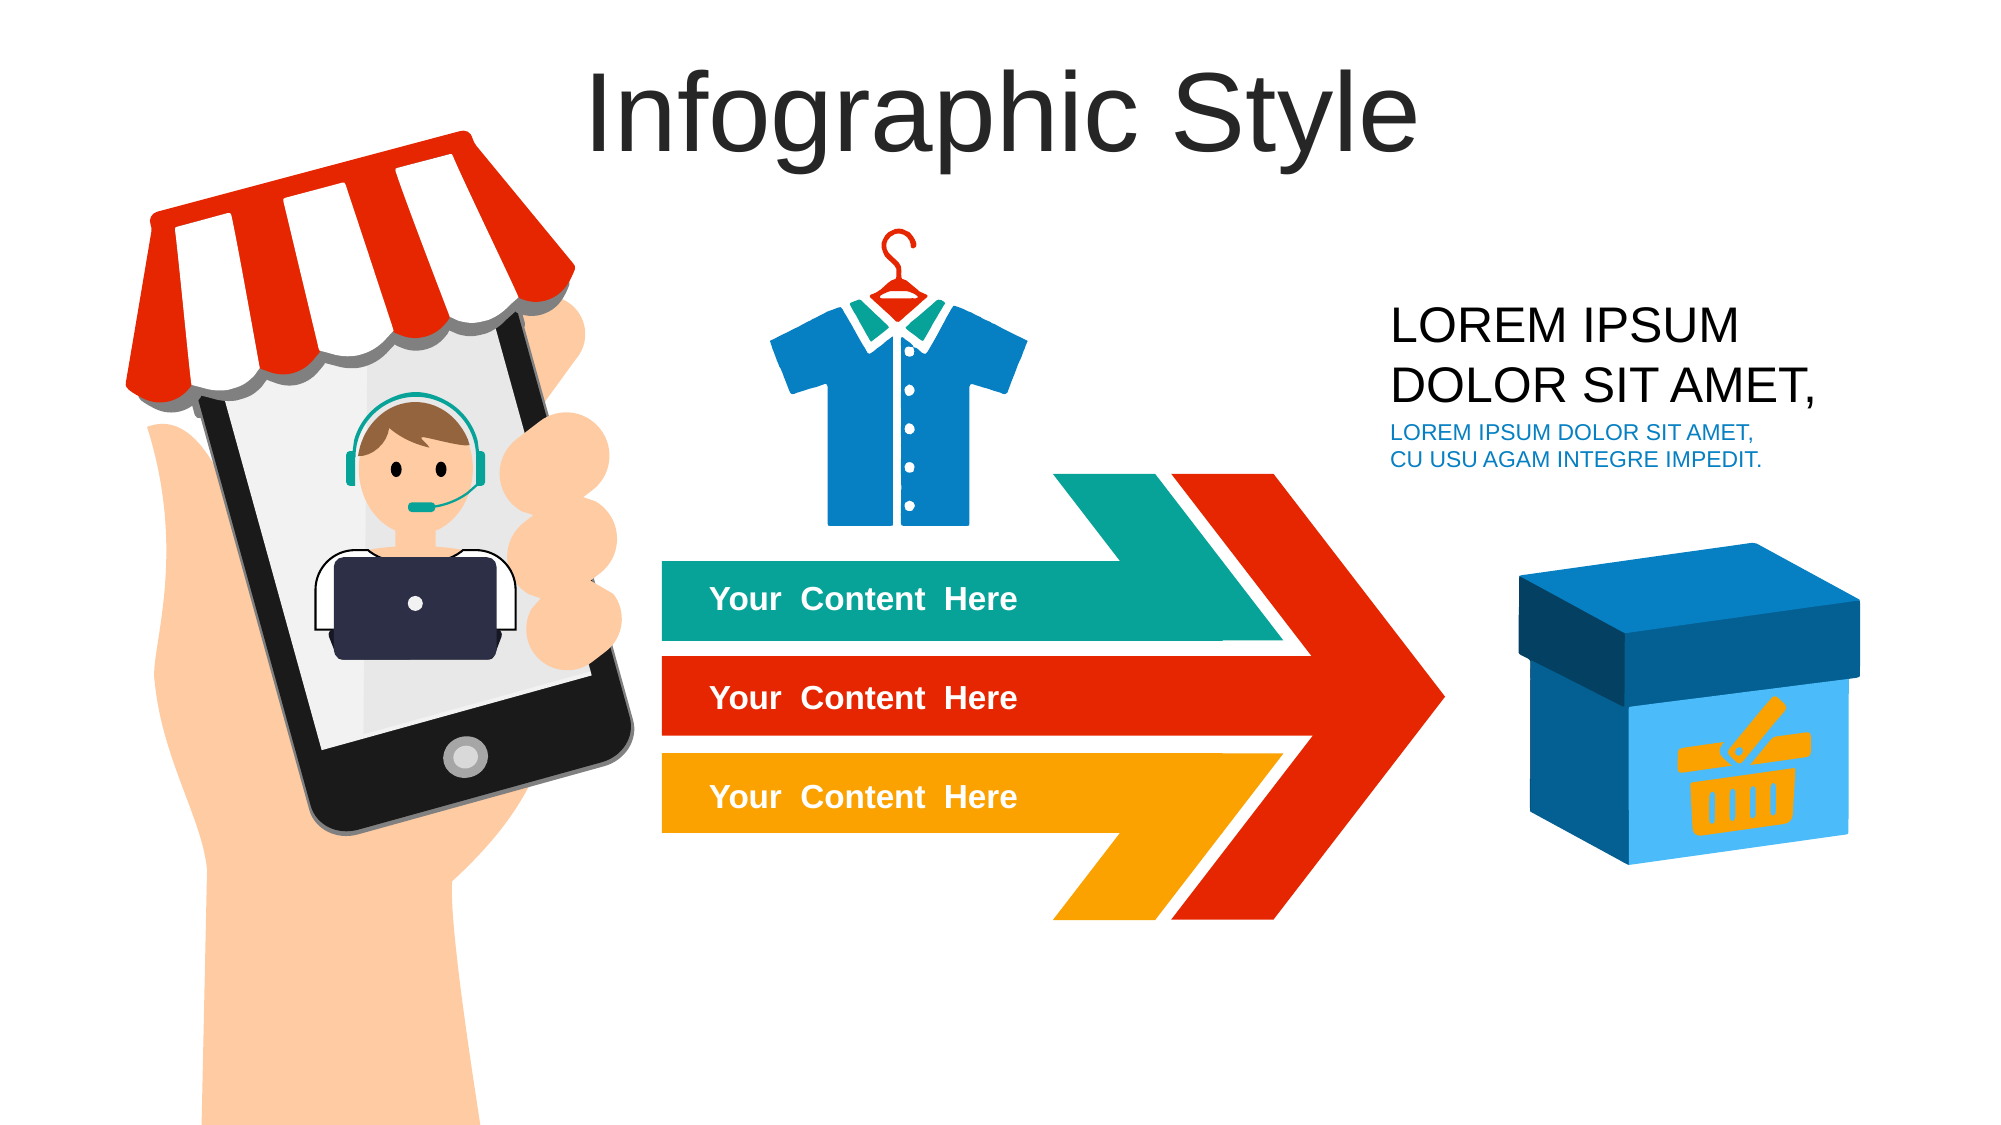

Infographic Style

LOREM IPSUM
DOLOR SIT AMET,

LOREM IPSUM DOLOR SIT AMET,
CU USU AGAM INTEGRE IMPEDIT.

Your  Content  Here
Your  Content  Here
Your  Content  Here